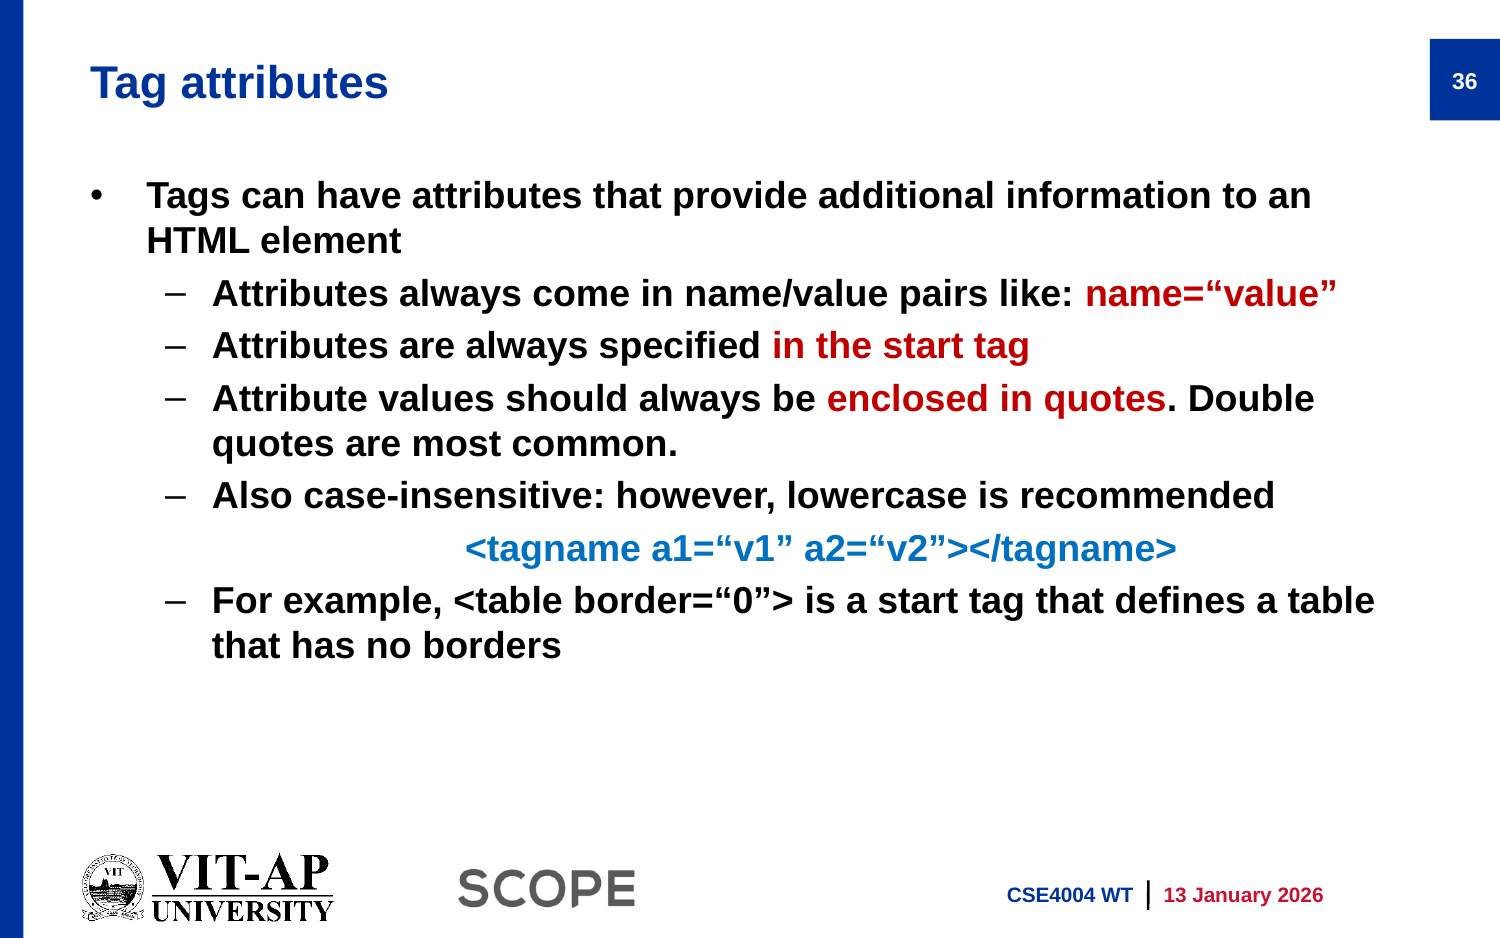

# Tag attributes
36
Tags can have attributes that provide additional information to an HTML element
Attributes always come in name/value pairs like: name=“value”
Attributes are always specified in the start tag
Attribute values should always be enclosed in quotes. Double quotes are most common.
Also case-insensitive: however, lowercase is recommended
		<tagname a1=“v1” a2=“v2”></tagname>
For example, <table border=“0”> is a start tag that defines a table that has no borders

CSE4004 WT
13 January 2026